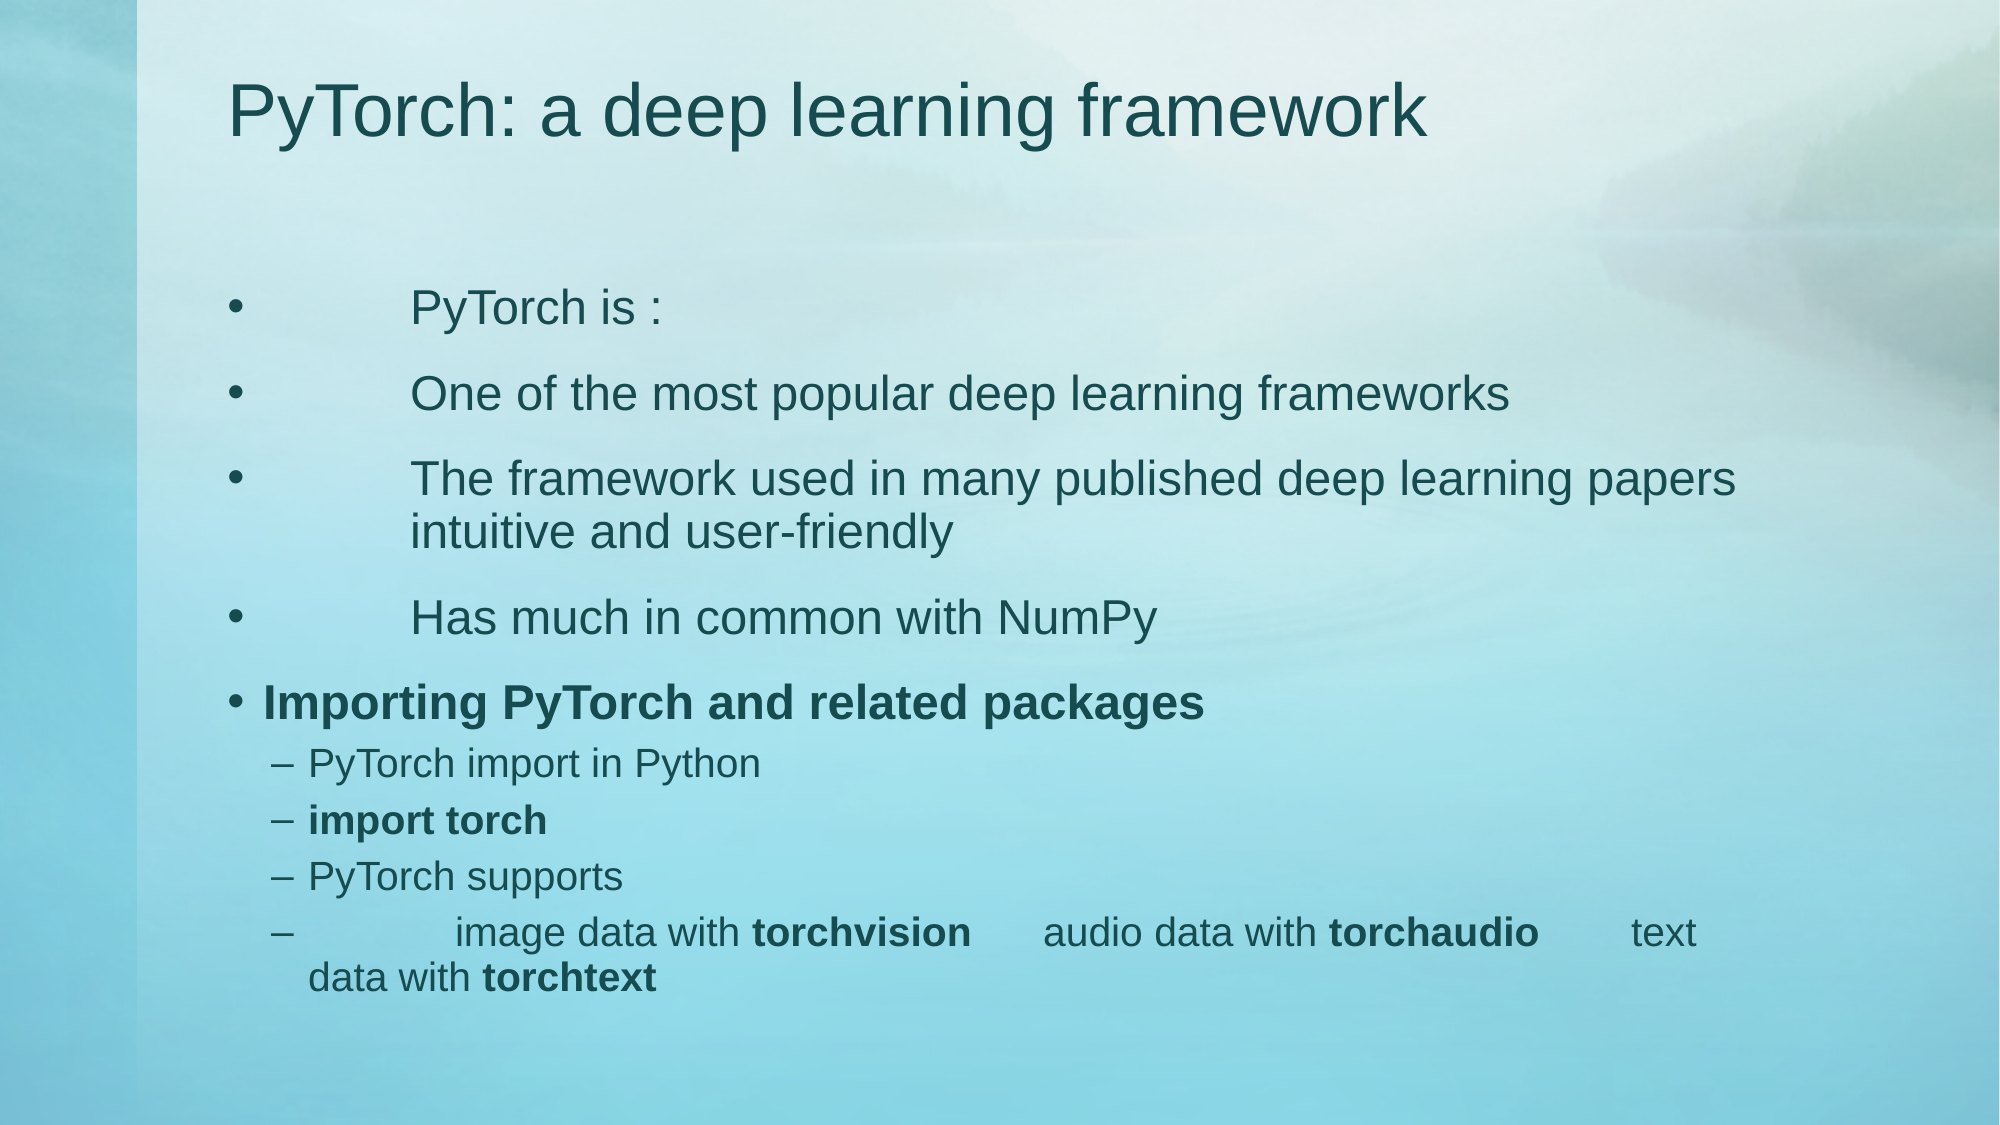

# PyTorch: a deep learning framework
	PyTorch is :
 	One of the most popular deep learning frameworks
 	The framework used in many published deep learning papers  	intuitive and user-friendly
 	Has much in common with NumPy
Importing PyTorch and related packages
PyTorch import in Python
import torch
PyTorch supports
 	image data with torchvision 	audio data with torchaudio 	text data with torchtext